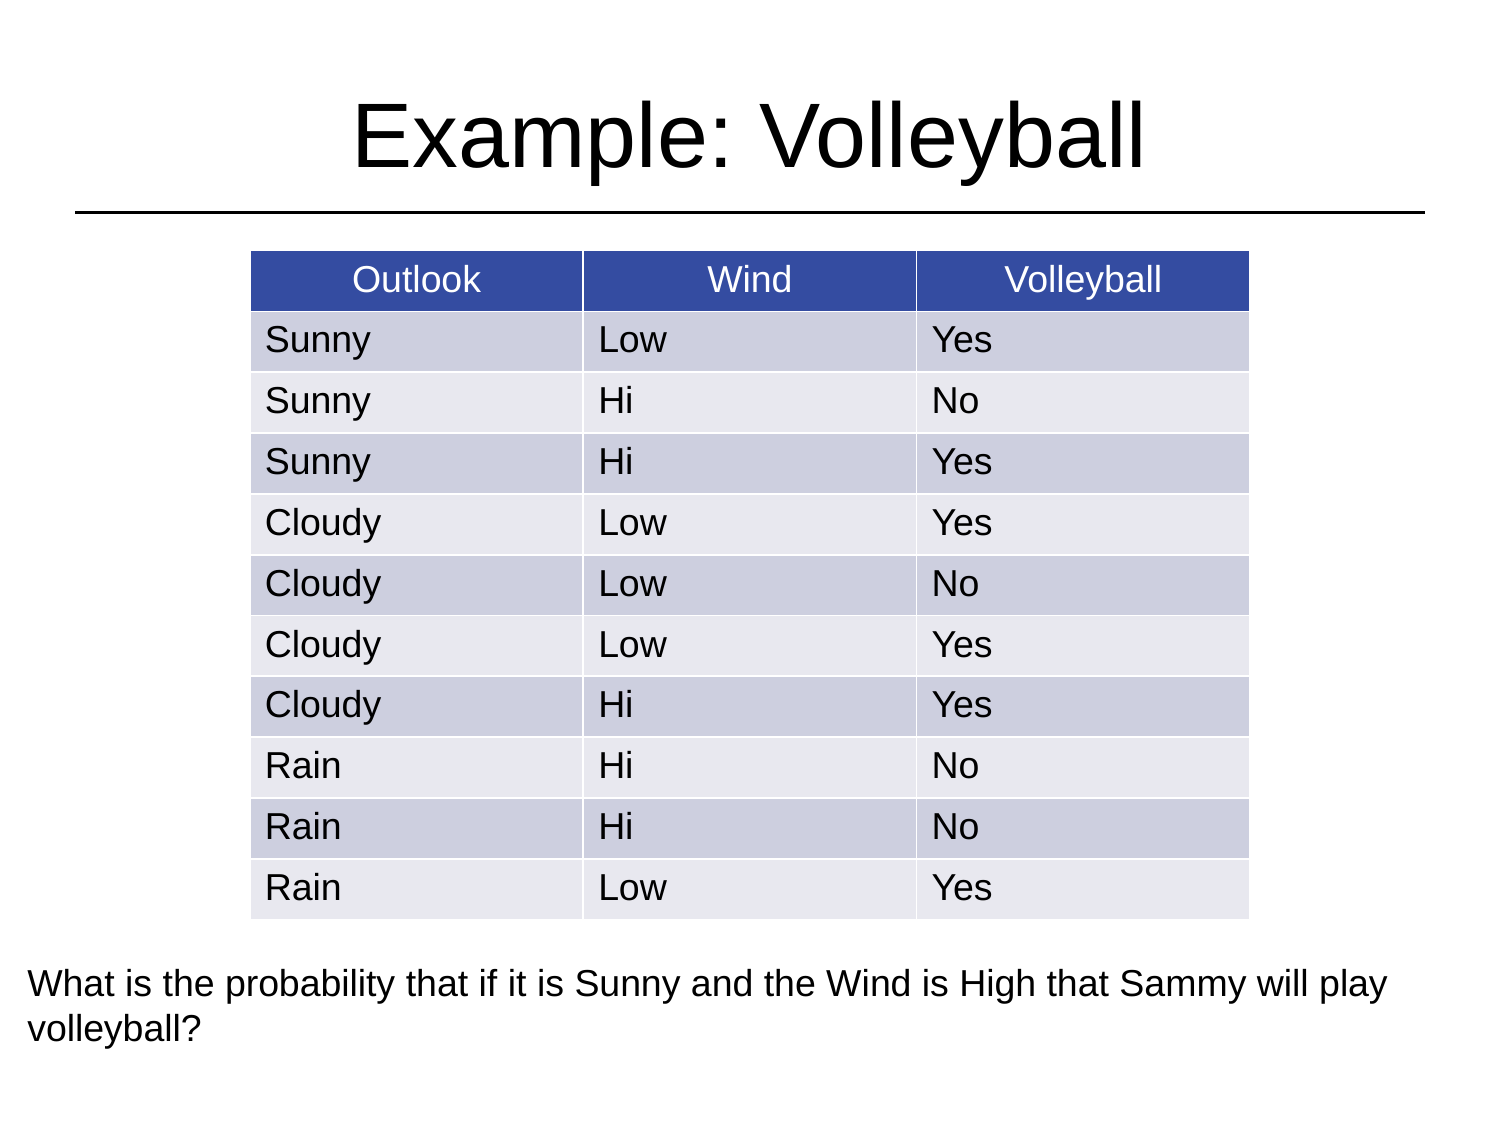

# Example: Volleyball
| Outlook | Wind | Volleyball |
| --- | --- | --- |
| Sunny | Low | Yes |
| Sunny | Hi | No |
| Sunny | Hi | Yes |
| Cloudy | Low | Yes |
| Cloudy | Low | No |
| Cloudy | Low | Yes |
| Cloudy | Hi | Yes |
| Rain | Hi | No |
| Rain | Hi | No |
| Rain | Low | Yes |
What is the probability that if it is Sunny and the Wind is High that Sammy will play volleyball?